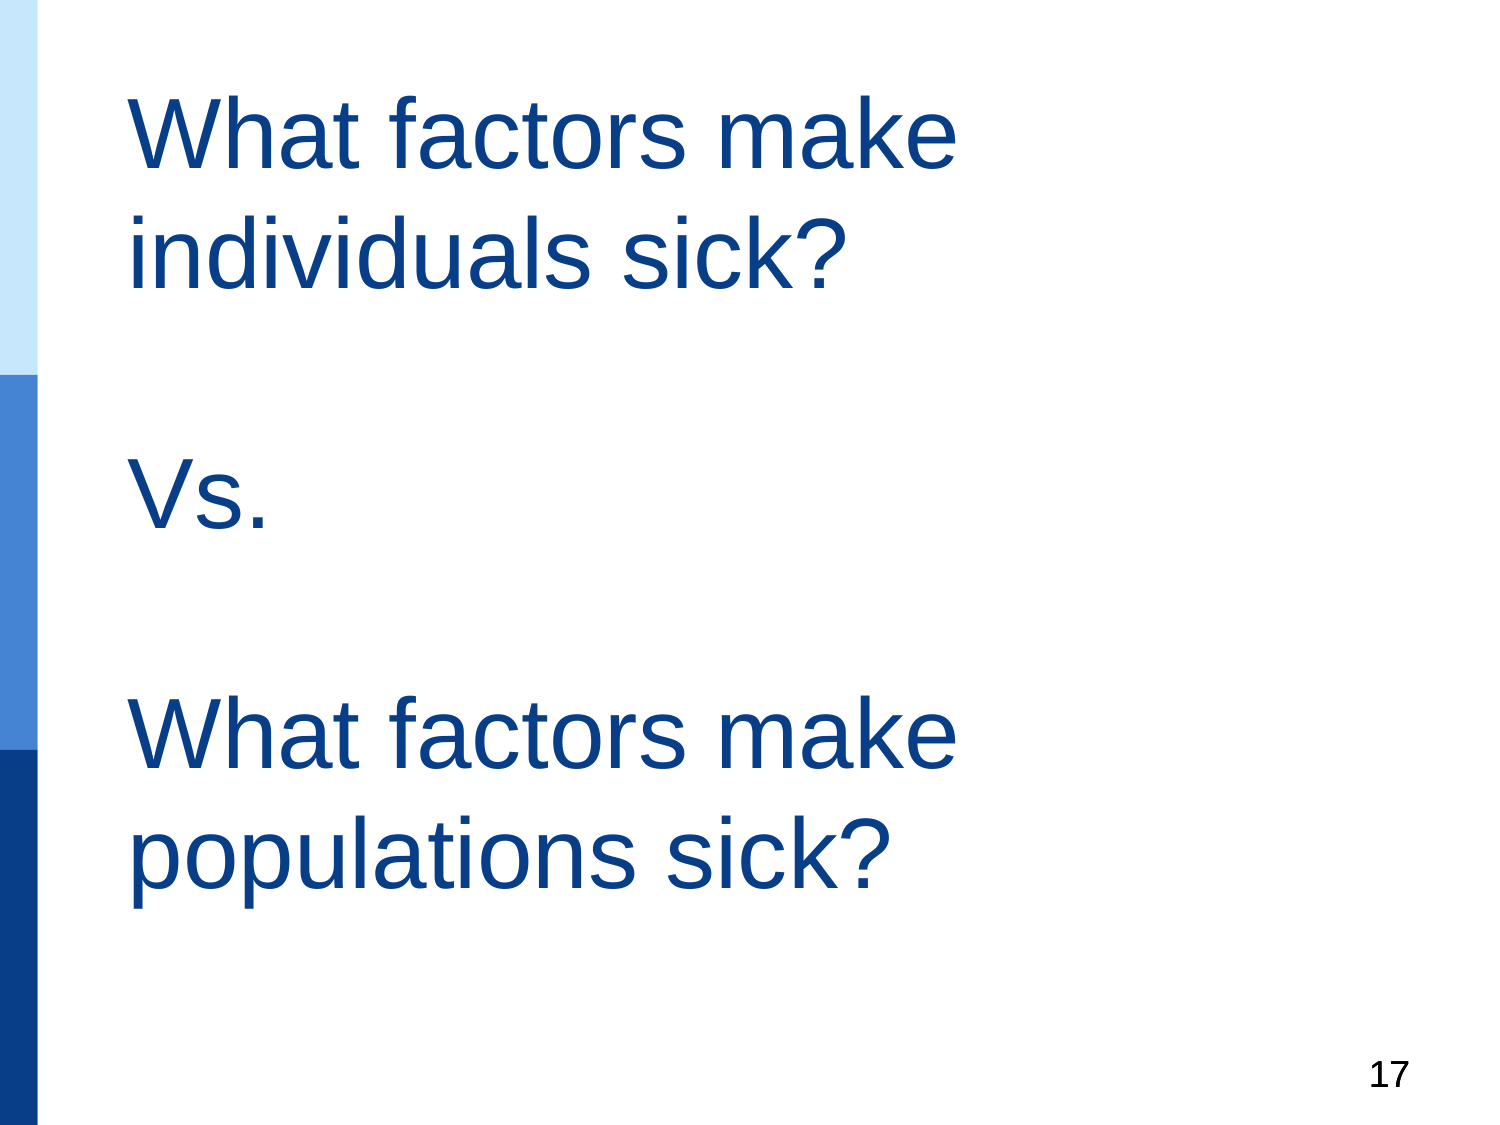

What factors make individuals sick?
Vs.
What factors make populations sick?
17
17